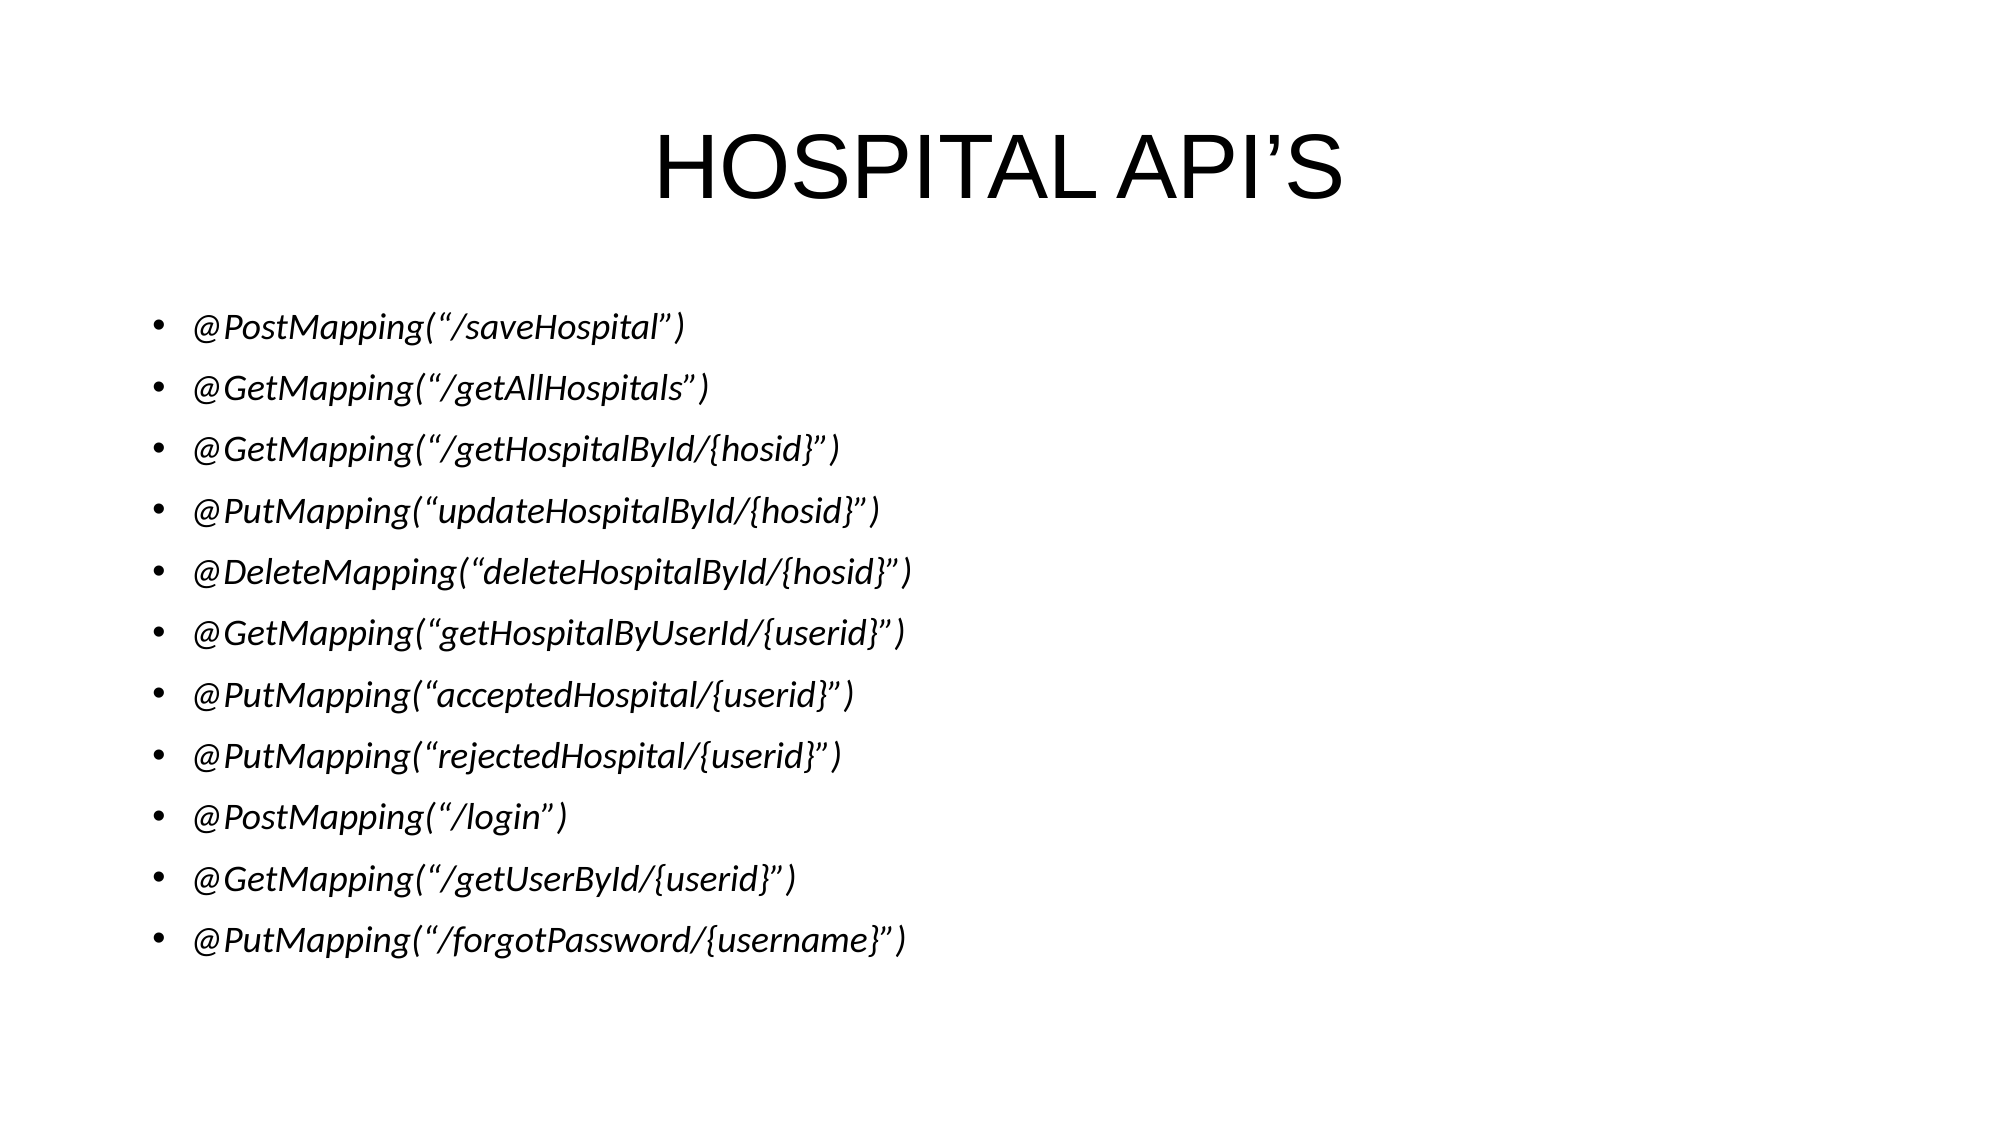

# HOSPITAL API’S
@PostMapping(“/saveHospital”)
@GetMapping(“/getAllHospitals”)
@GetMapping(“/getHospitalById/{hosid}”)
@PutMapping(“updateHospitalById/{hosid}”)
@DeleteMapping(“deleteHospitalById/{hosid}”)
@GetMapping(“getHospitalByUserId/{userid}”)
@PutMapping(“acceptedHospital/{userid}”)
@PutMapping(“rejectedHospital/{userid}”)
@PostMapping(“/login”)
@GetMapping(“/getUserById/{userid}”)
@PutMapping(“/forgotPassword/{username}”)